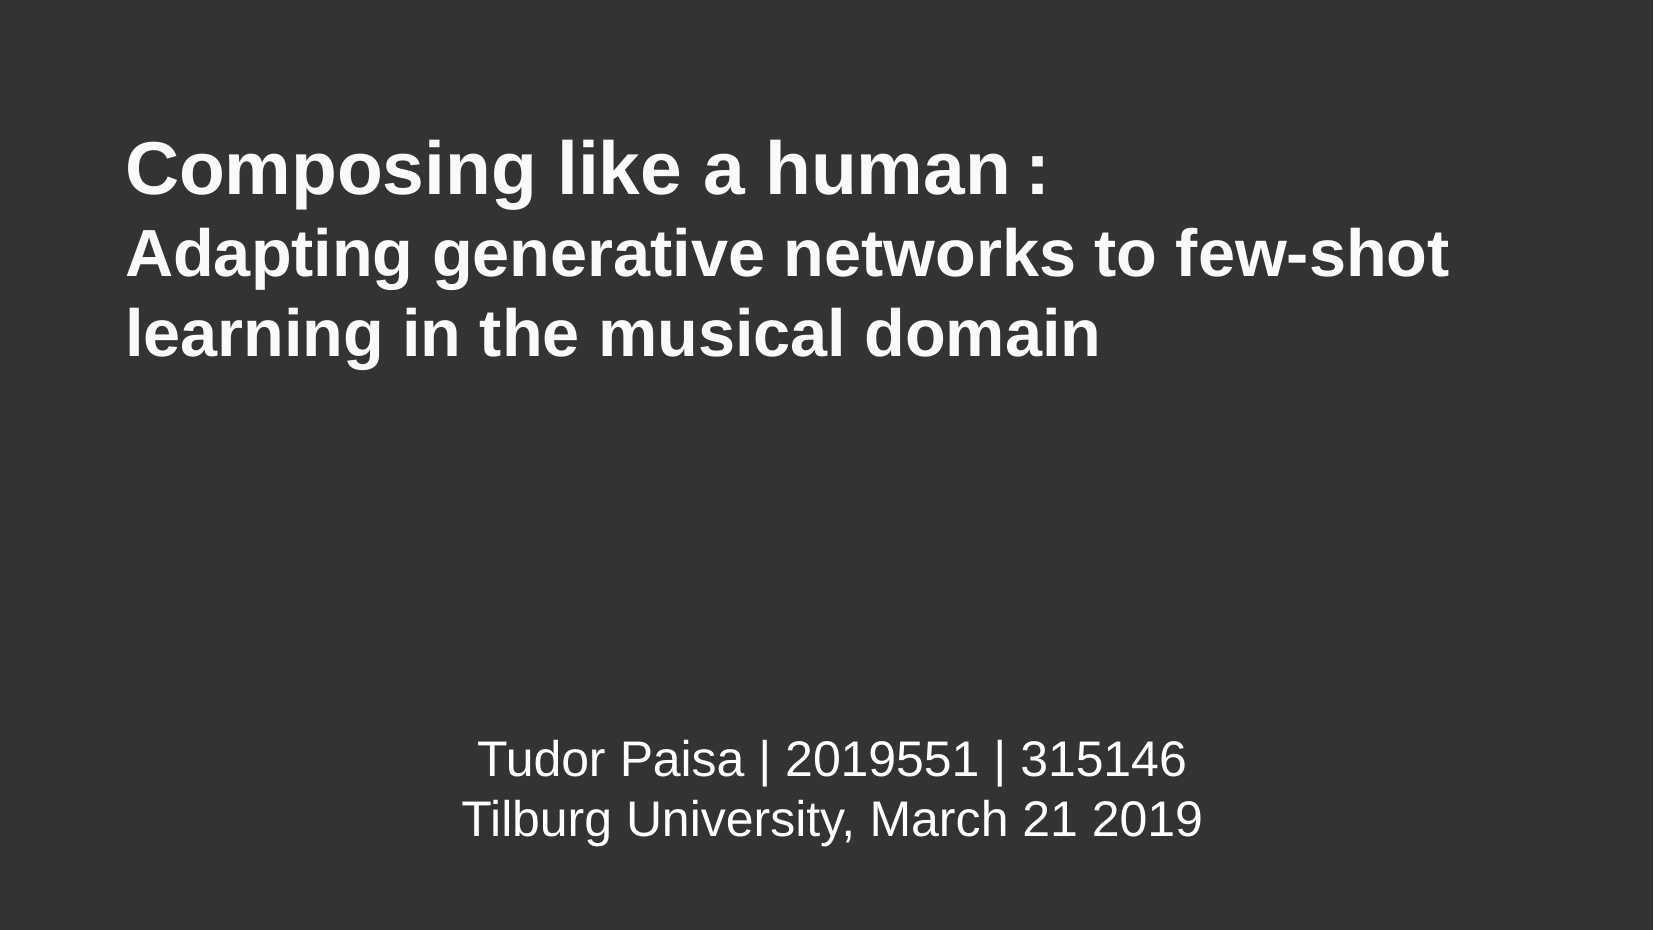

Composing like a human	:
Adapting generative networks to few-shot learning in the musical domain
Tudor Paisa | 2019551 | 315146
Tilburg University, March 21 2019